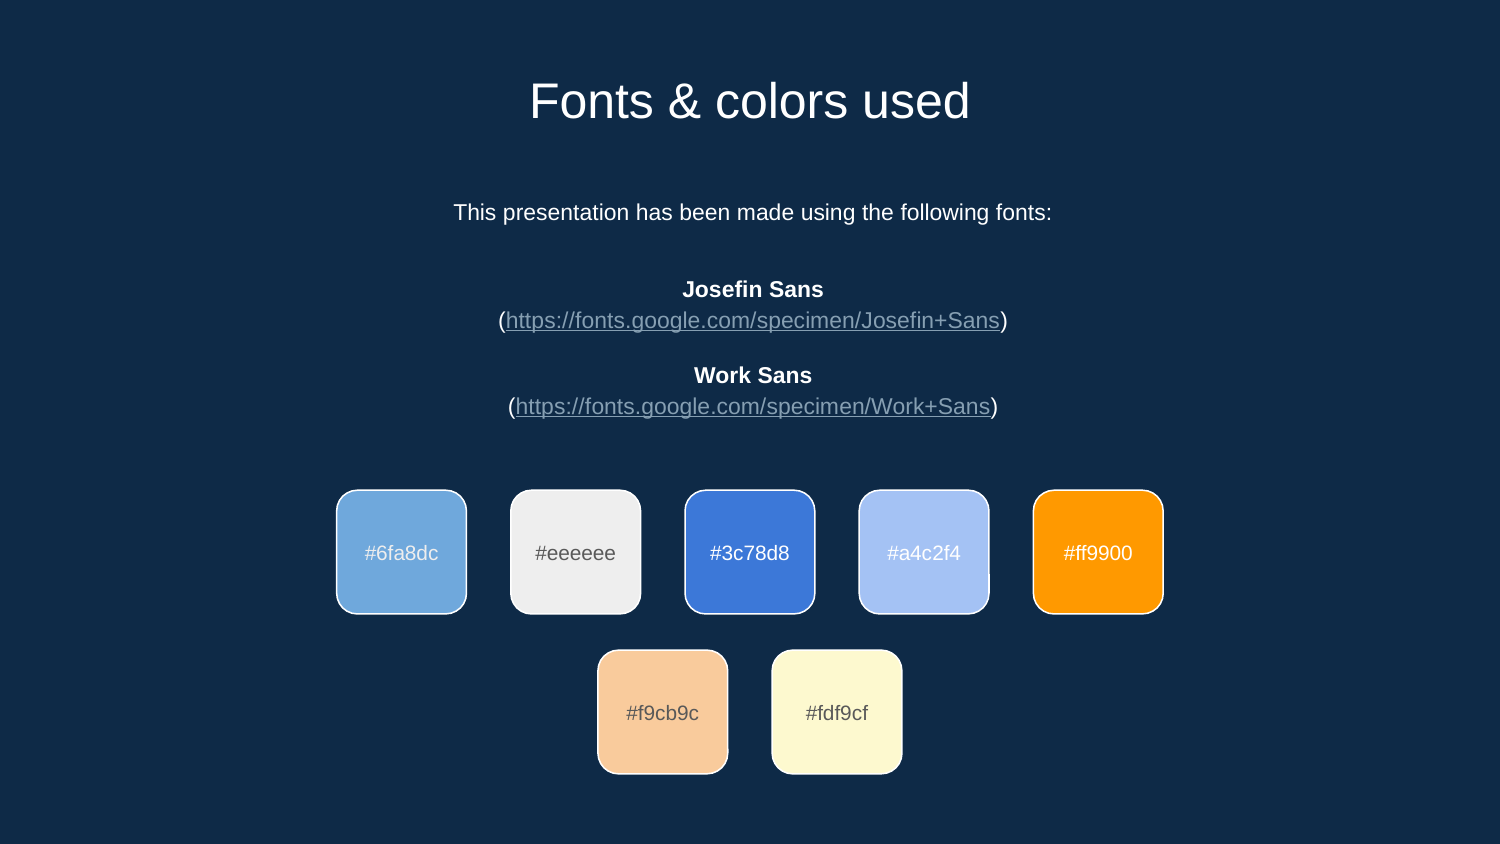

# Fonts & colors used
This presentation has been made using the following fonts:

Josefin Sans
(https://fonts.google.com/specimen/Josefin+Sans)

Work Sans
(https://fonts.google.com/specimen/Work+Sans)

#6fa8dc
#eeeeee
#3c78d8
#a4c2f4
#ff9900

#f9cb9c
#fdf9cf